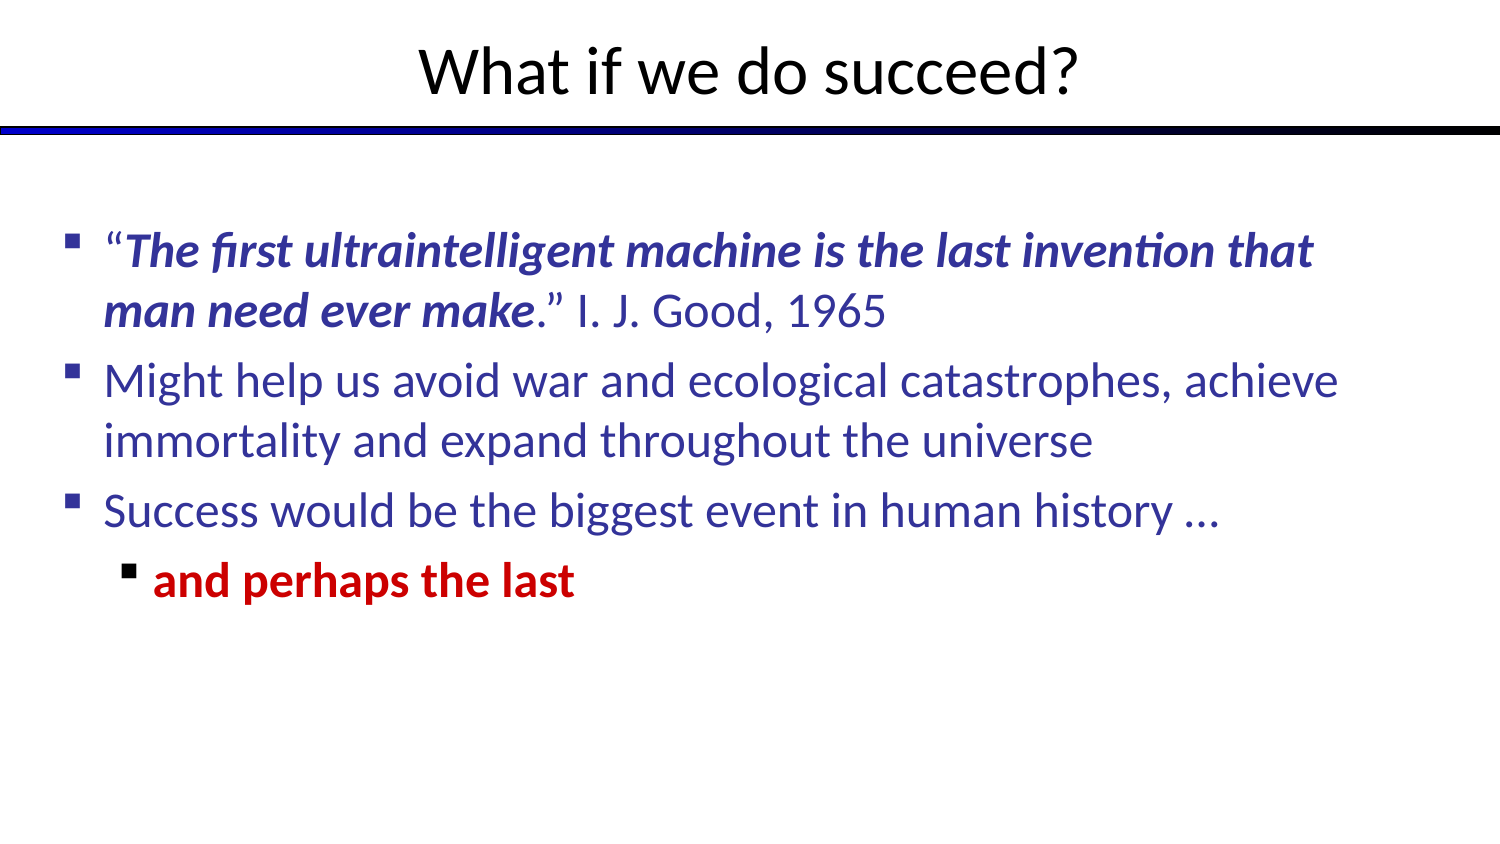

# What if we do succeed?
“The first ultraintelligent machine is the last invention that man need ever make.” I. J. Good, 1965
Might help us avoid war and ecological catastrophes, achieve immortality and expand throughout the universe
Success would be the biggest event in human history …
and perhaps the last